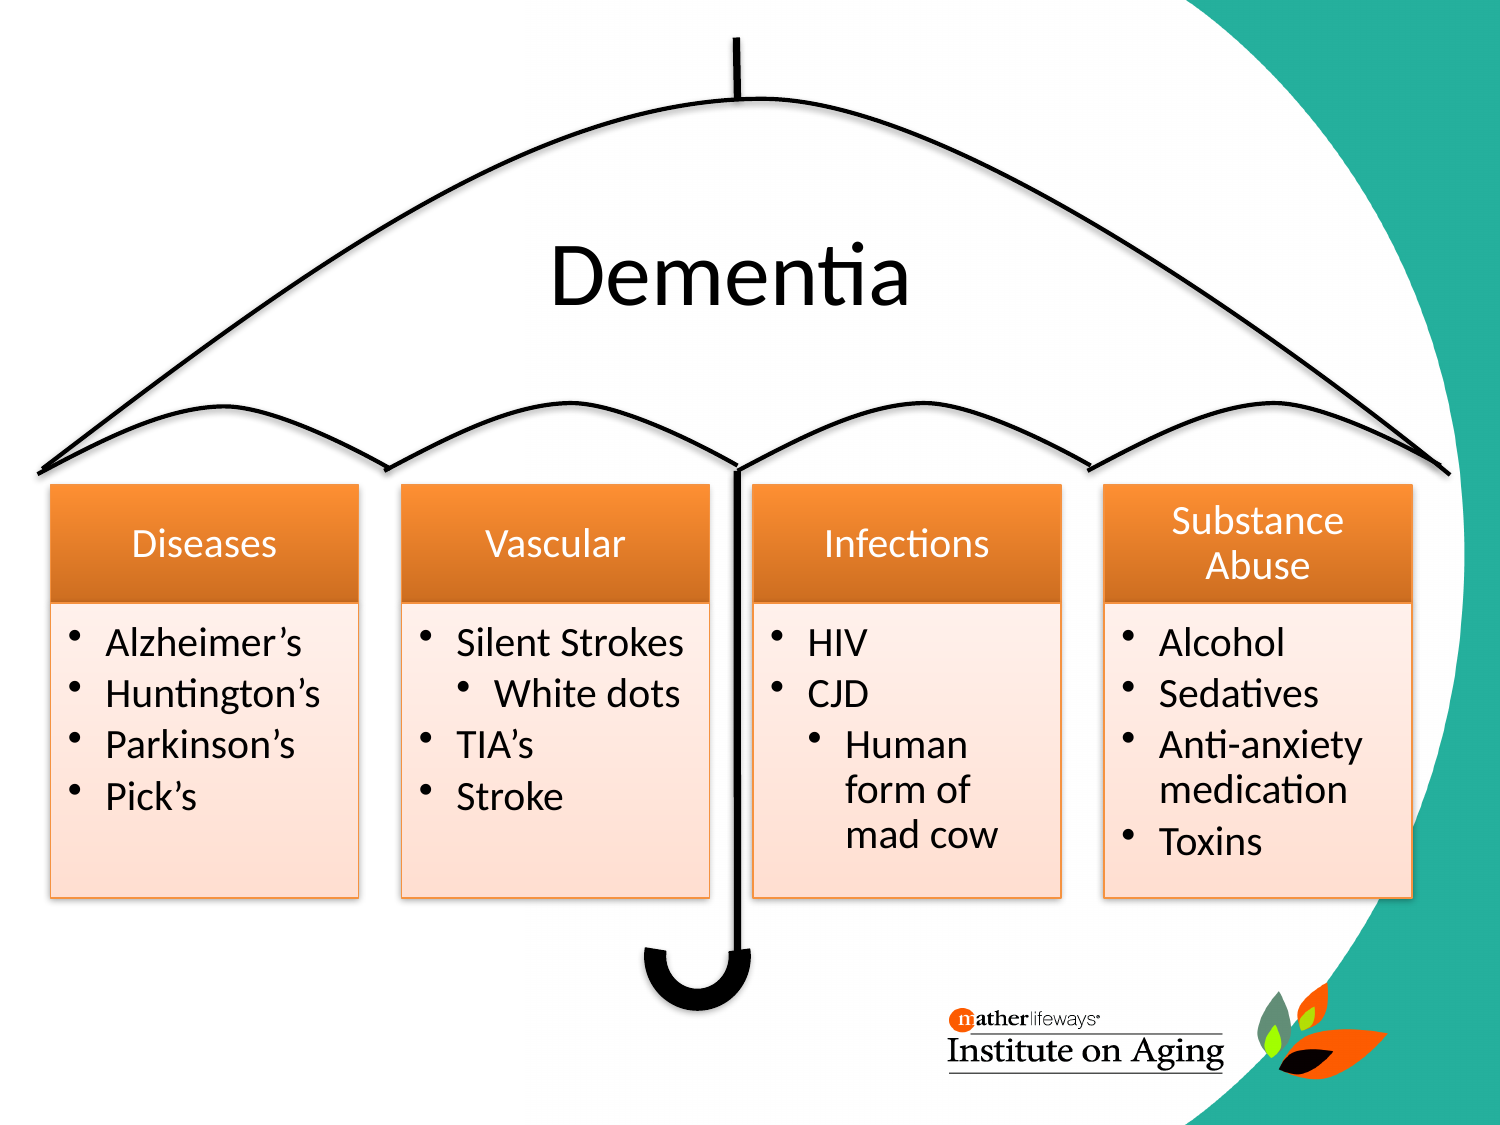

# Dementia
Diseases
Alzheimer’s
Huntington’s
Parkinson’s
Pick’s
Vascular
Silent Strokes
White dots
TIA’s
Stroke
Infections
HIV
CJD
Human form of mad cow
Substance Abuse
Alcohol
Sedatives
Anti-anxiety medication
Toxins